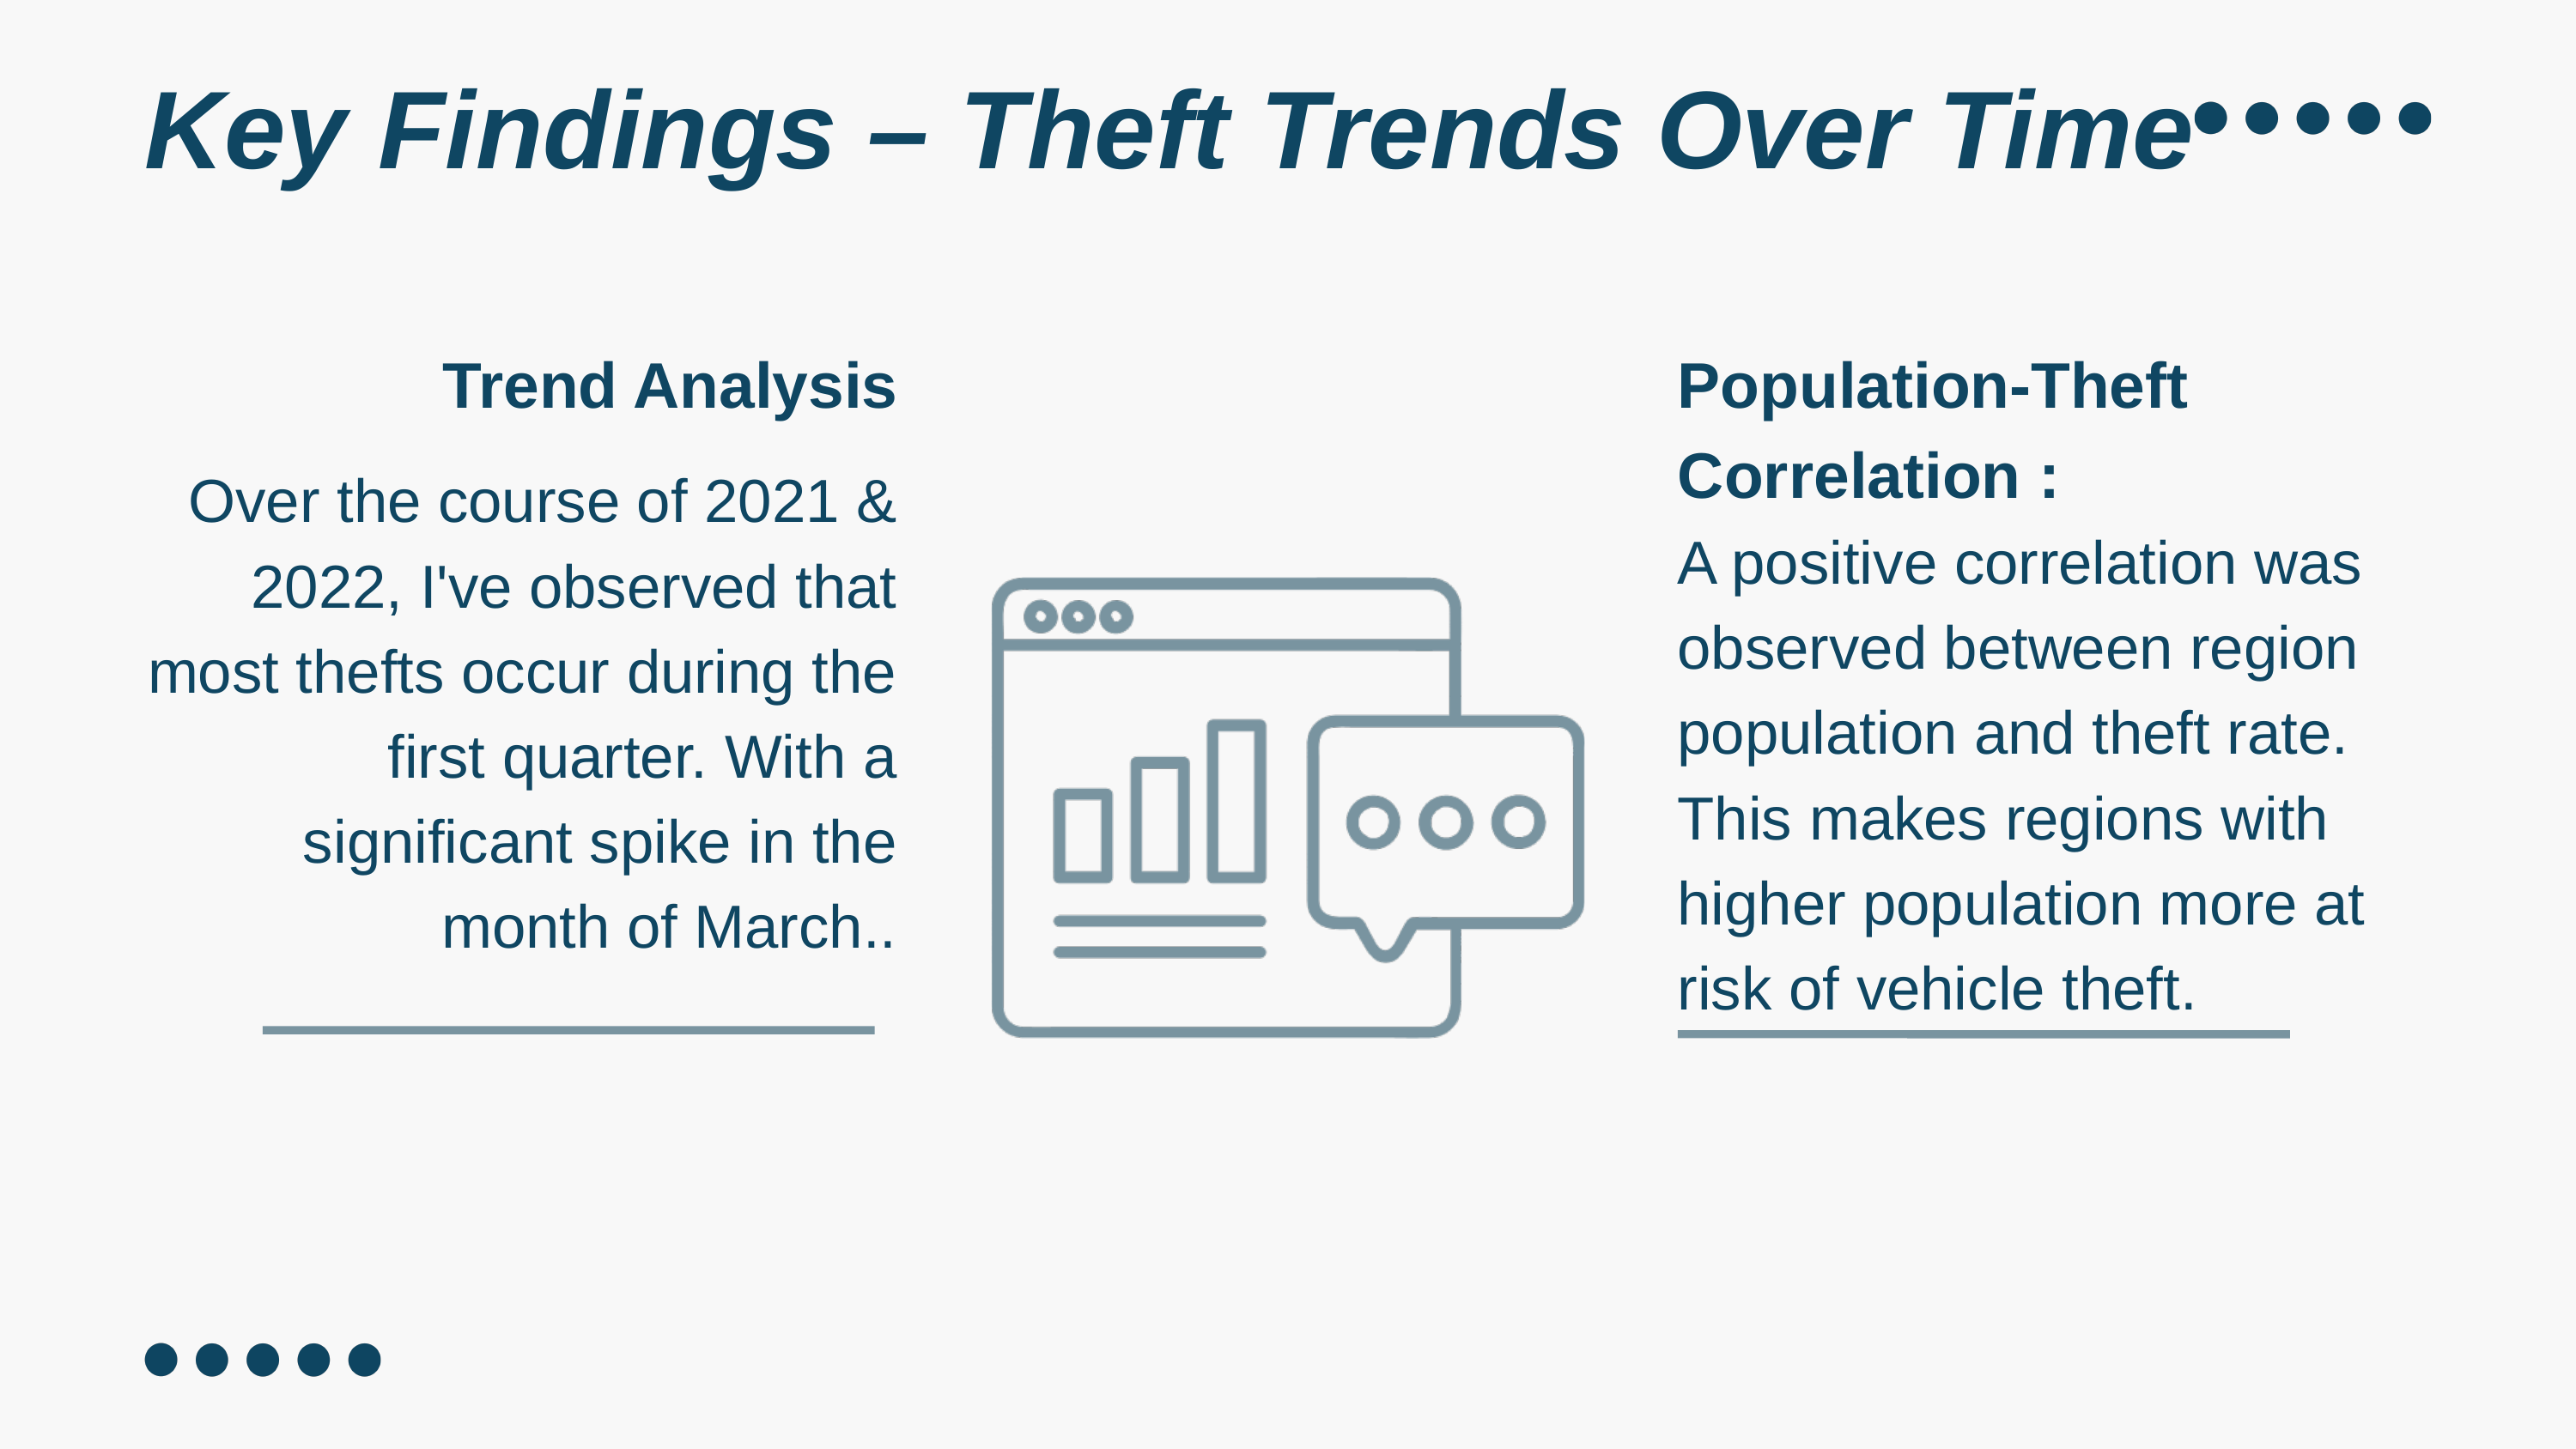

Key Findings – Theft Trends Over Time

Trend Analysis

Population-Theft
Correlation :
Over the course of 2021 & 2022, I've observed that most thefts occur during the first quarter. With a significant spike in the month of March..
A positive correlation was observed between region population and theft rate. This makes regions with higher population more at risk of vehicle theft.